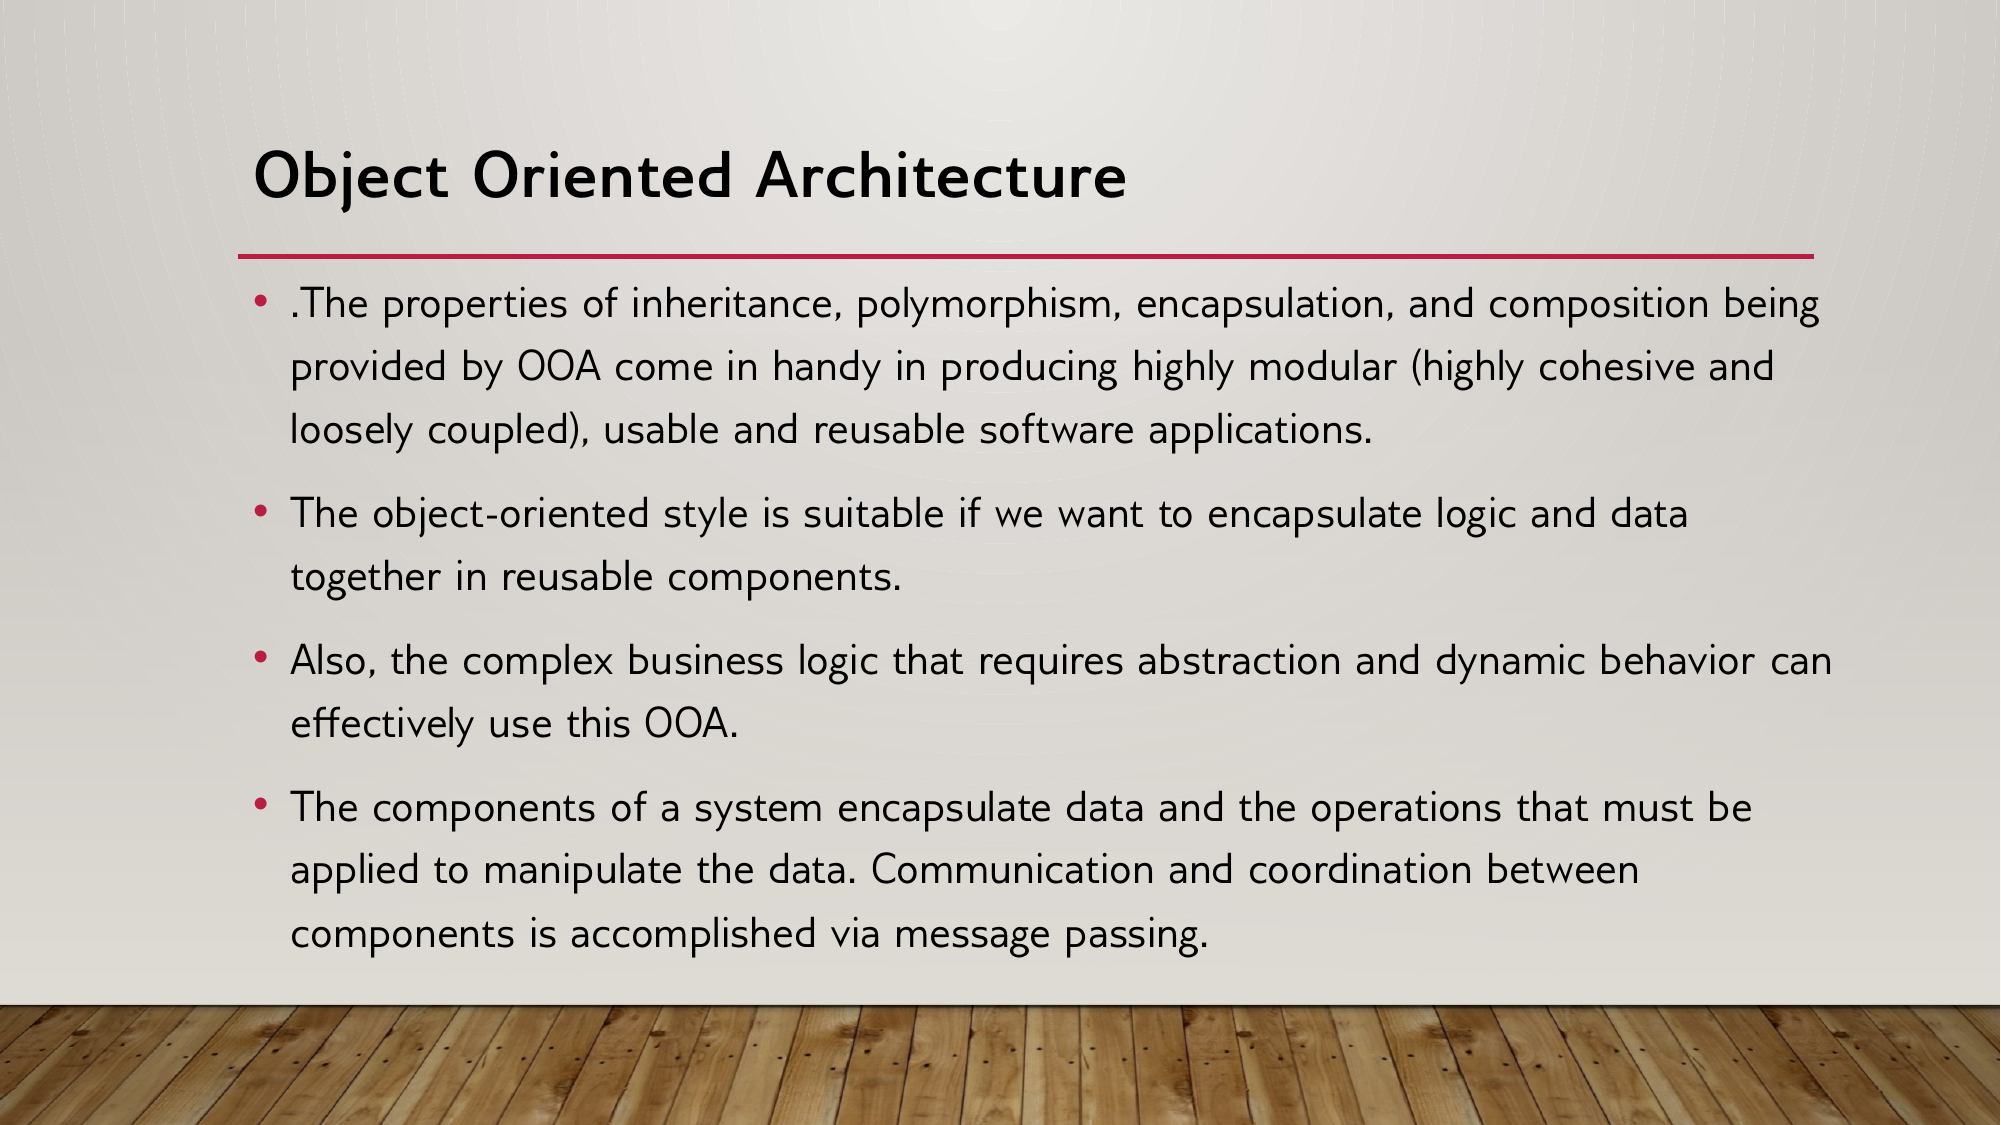

# Object Oriented Architecture
.The properties of inheritance, polymorphism, encapsulation, and composition being provided by OOA come in handy in producing highly modular (highly cohesive and loosely coupled), usable and reusable software applications.
The object-oriented style is suitable if we want to encapsulate logic and data together in reusable components.
Also, the complex business logic that requires abstraction and dynamic behavior can effectively use this OOA.
The components of a system encapsulate data and the operations that must be applied to manipulate the data. Communication and coordination between components is accomplished via message passing.